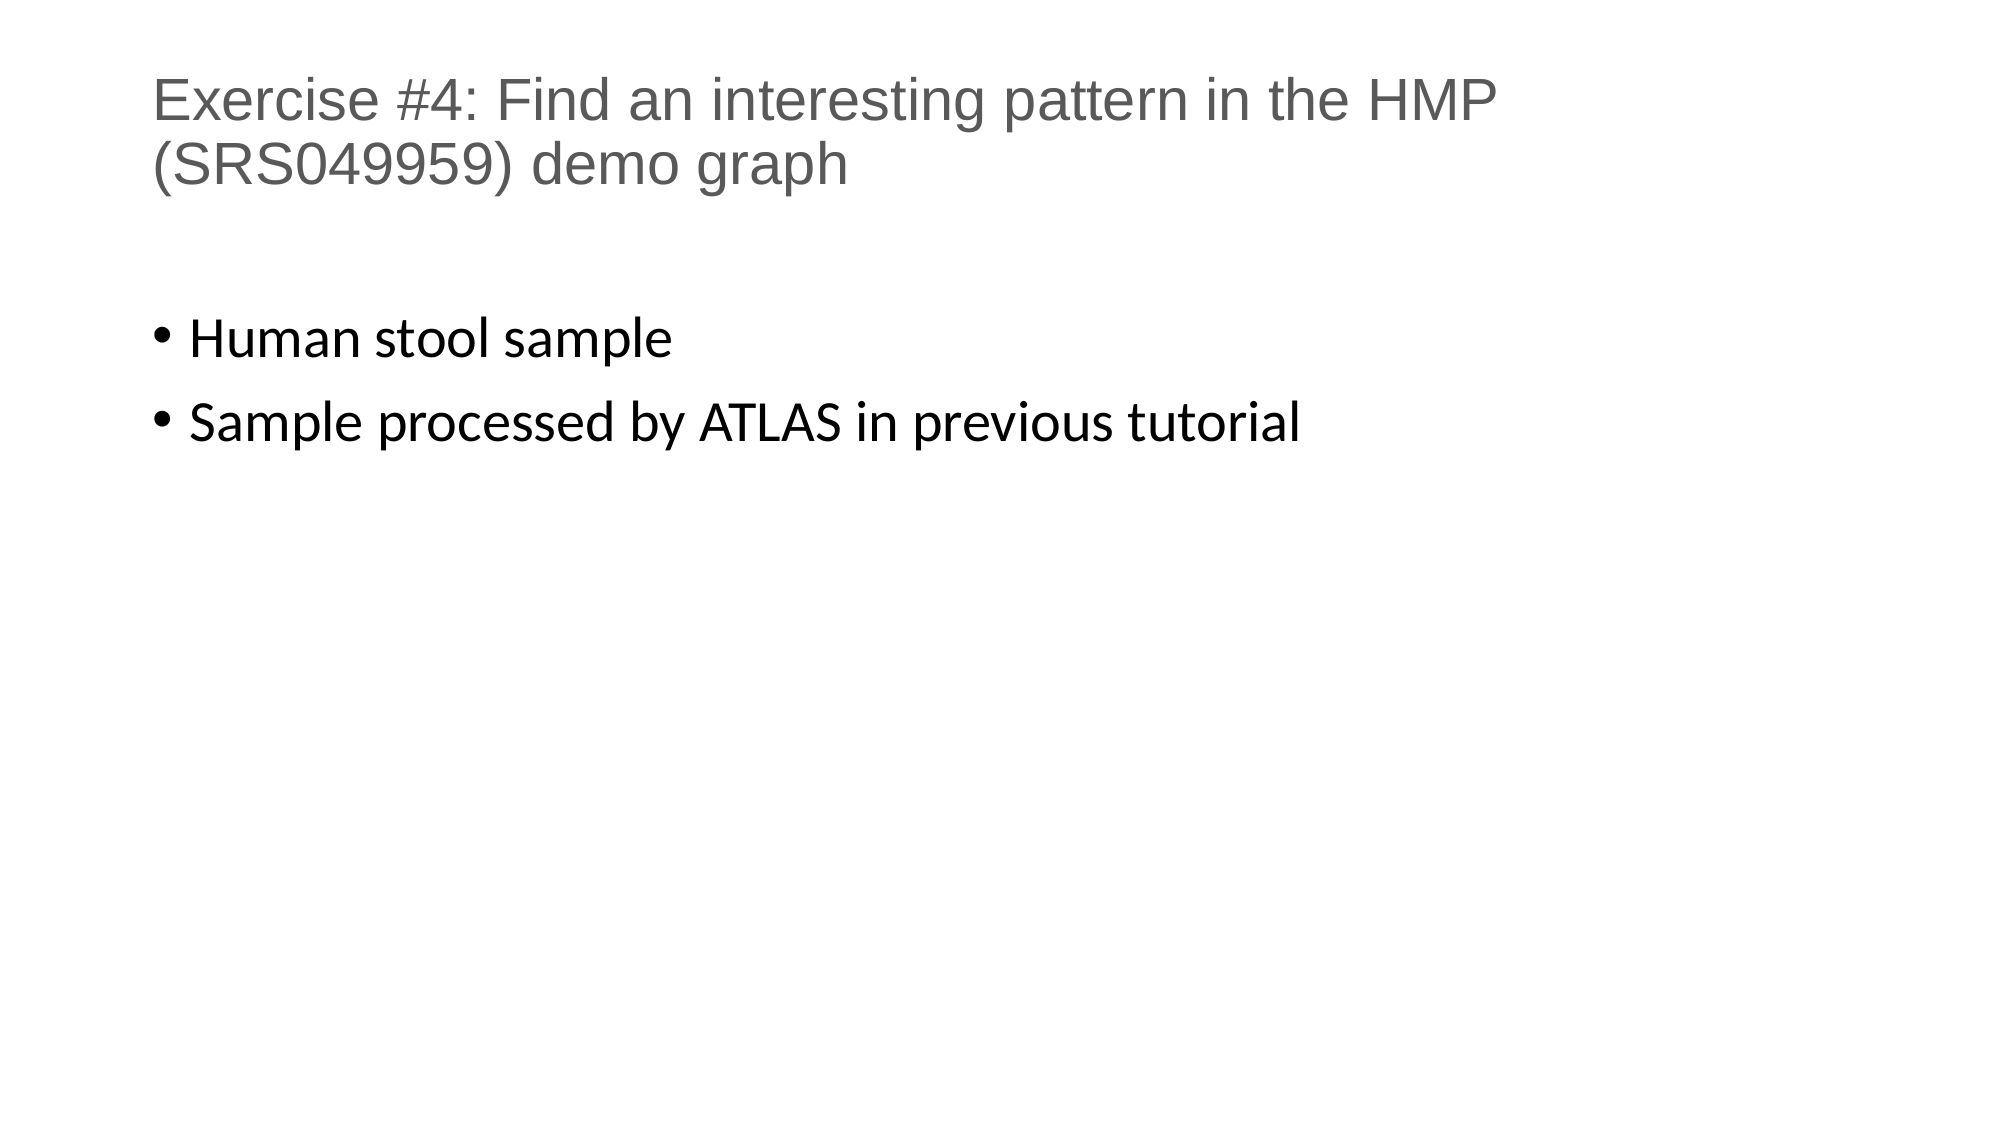

# Exercise #4: Find an interesting pattern in the HMP (SRS049959) demo graph
Human stool sample
Sample processed by ATLAS in previous tutorial